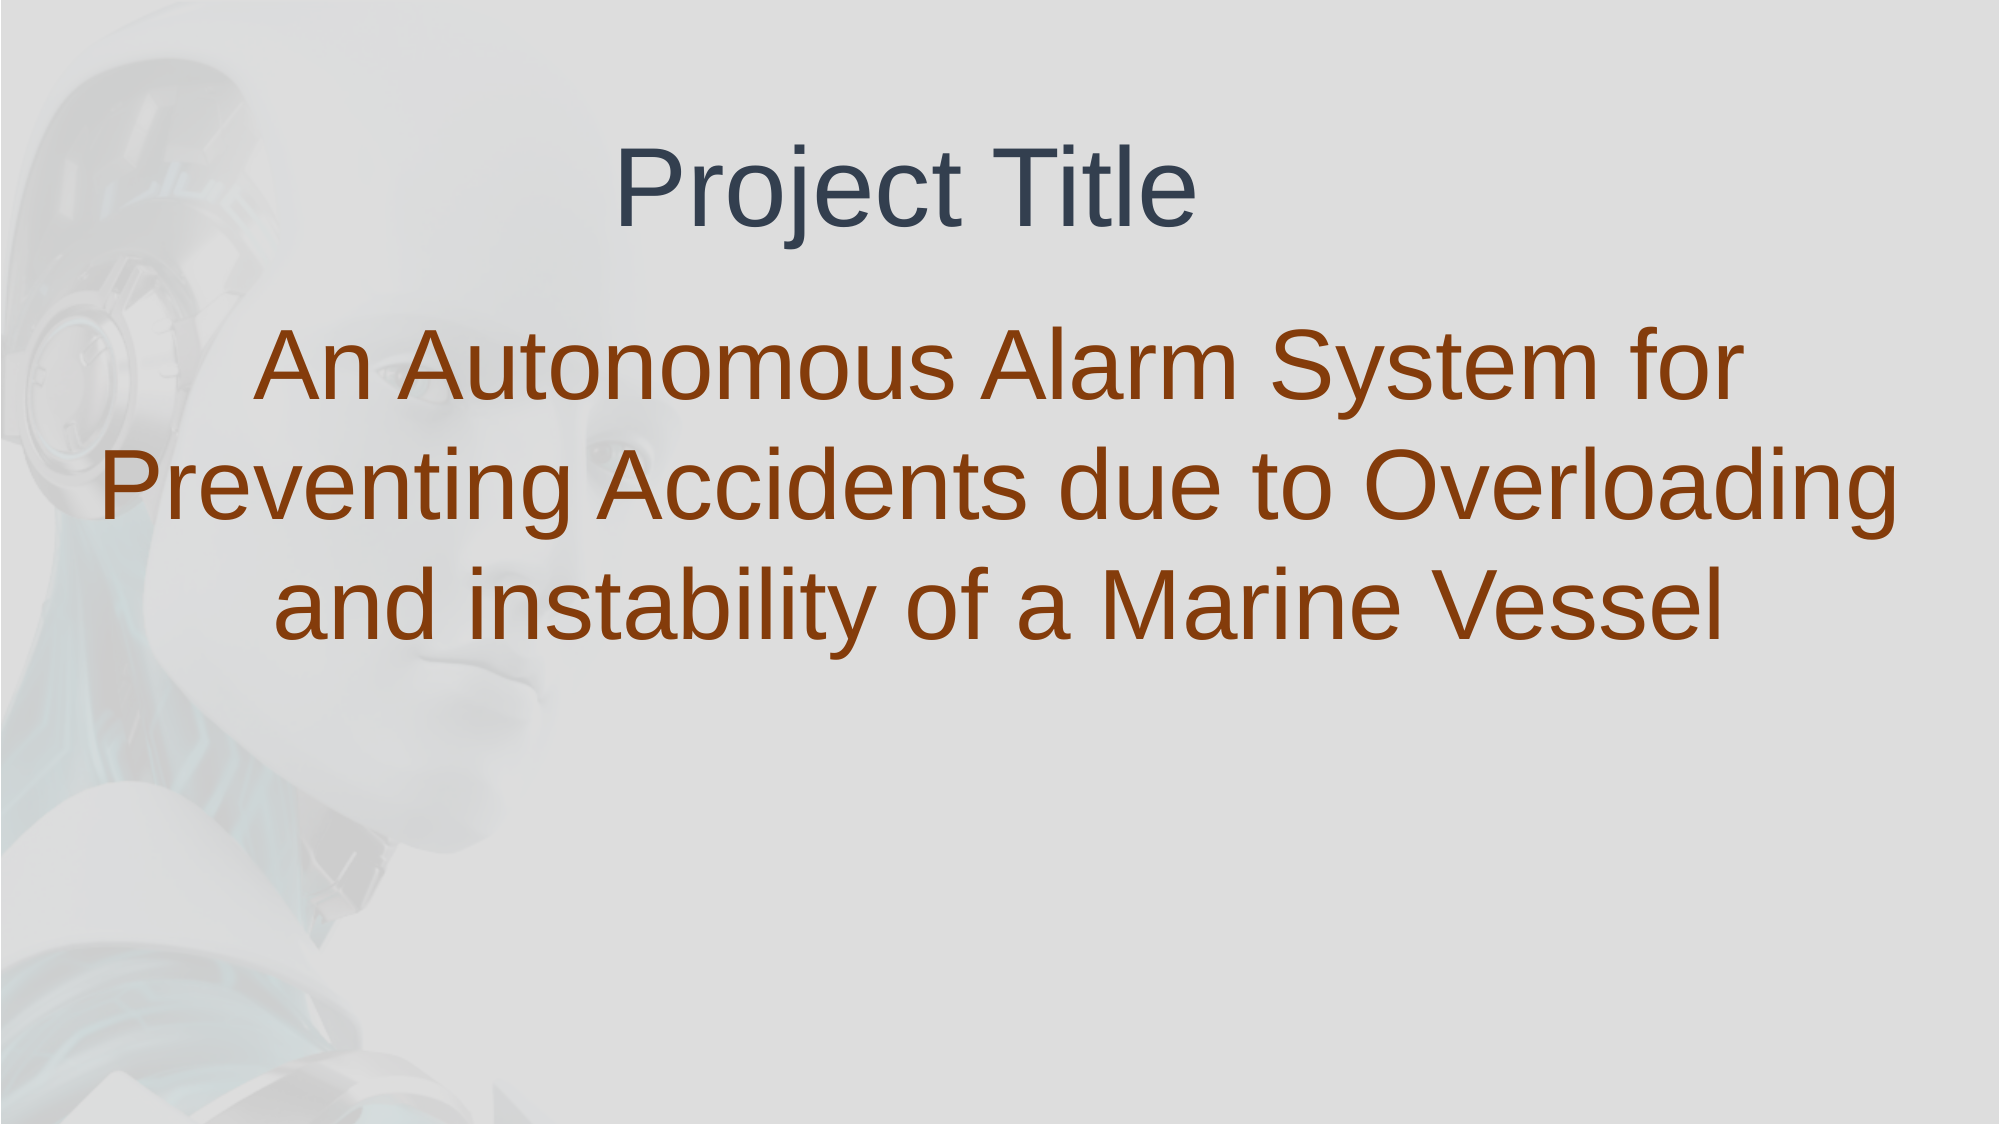

Project Title
An Autonomous Alarm System for Preventing Accidents due to Overloading and instability of a Marine Vessel